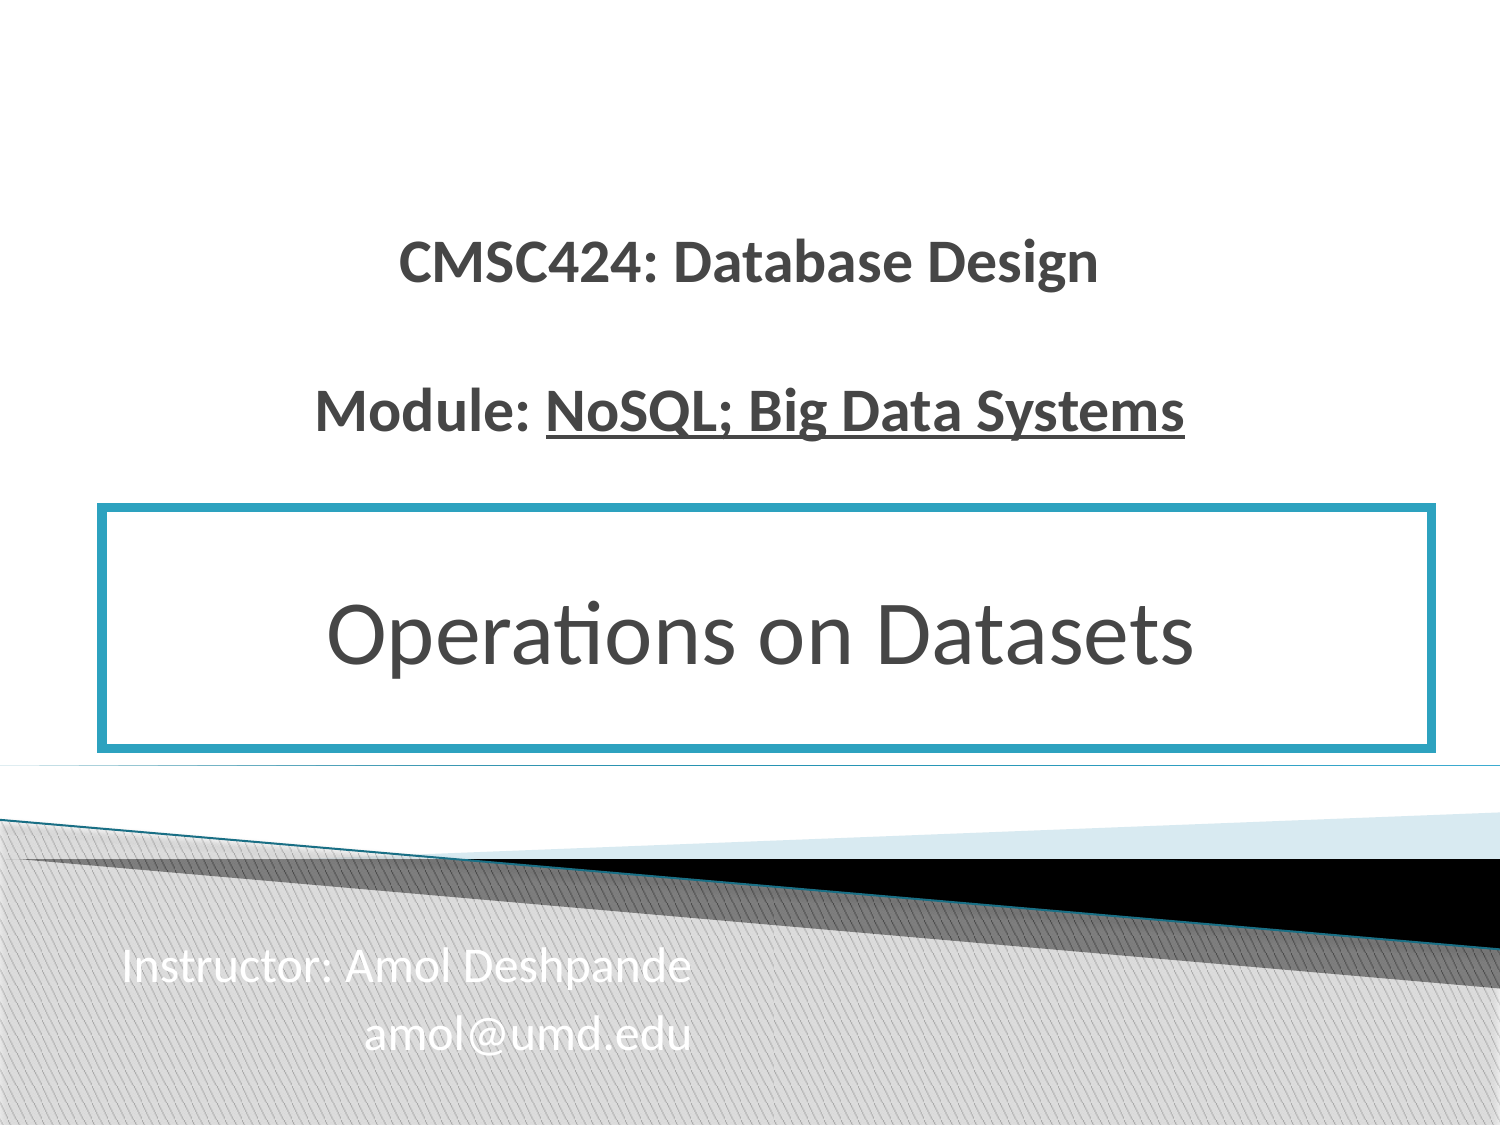

# CMSC424: Database Design Module: NoSQL; Big Data Systems
Operations on Datasets
Instructor: Amol Deshpande
                   amol@umd.edu